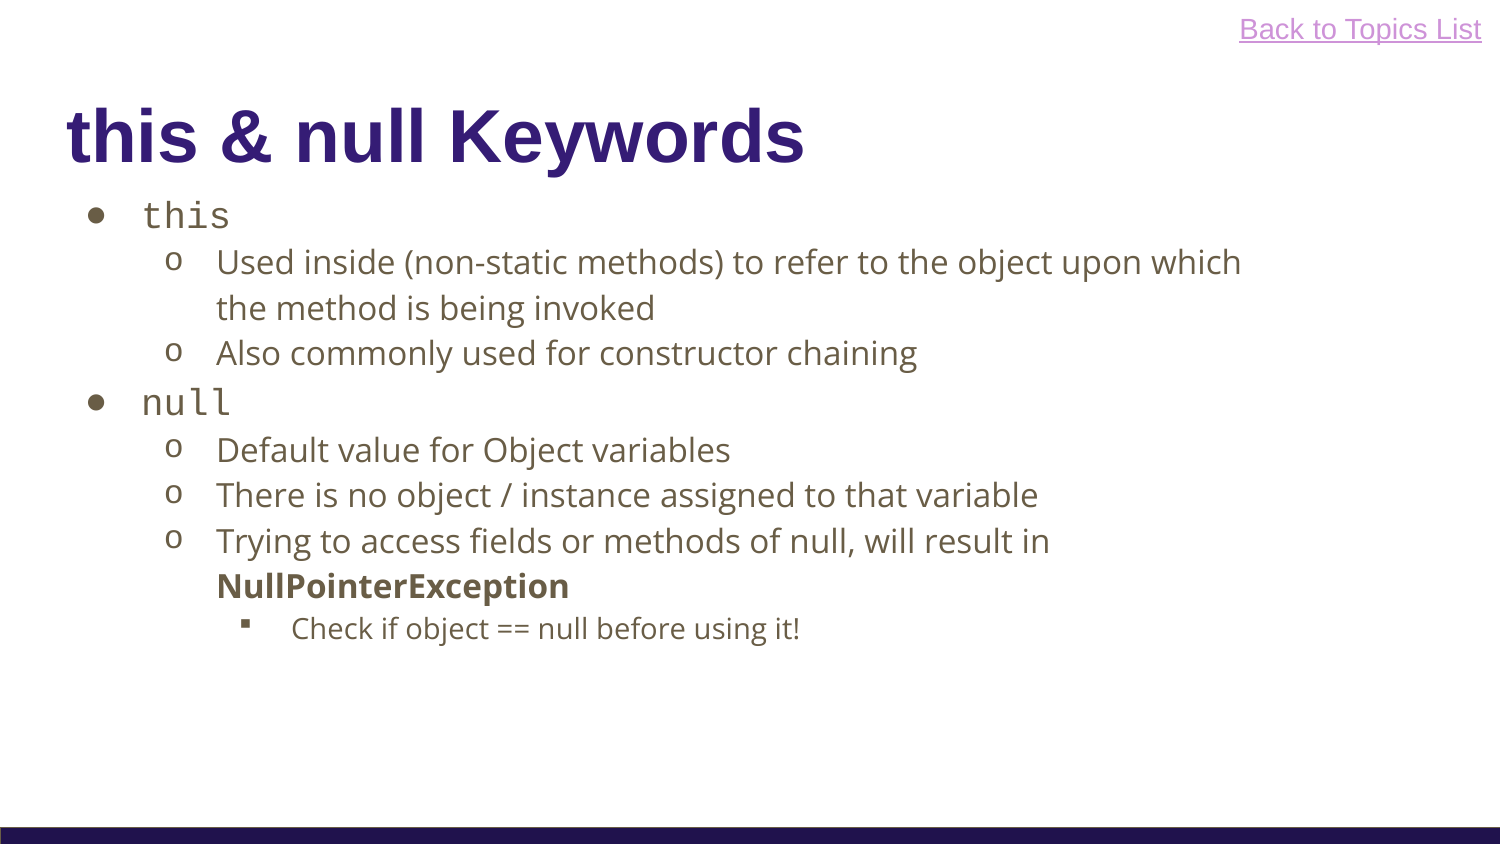

Back to Topics List
# this & null Keywords
this
Used inside (non-static methods) to refer to the object upon which the method is being invoked
Also commonly used for constructor chaining
null
Default value for Object variables
There is no object / instance assigned to that variable
Trying to access fields or methods of null, will result in NullPointerException
Check if object == null before using it!